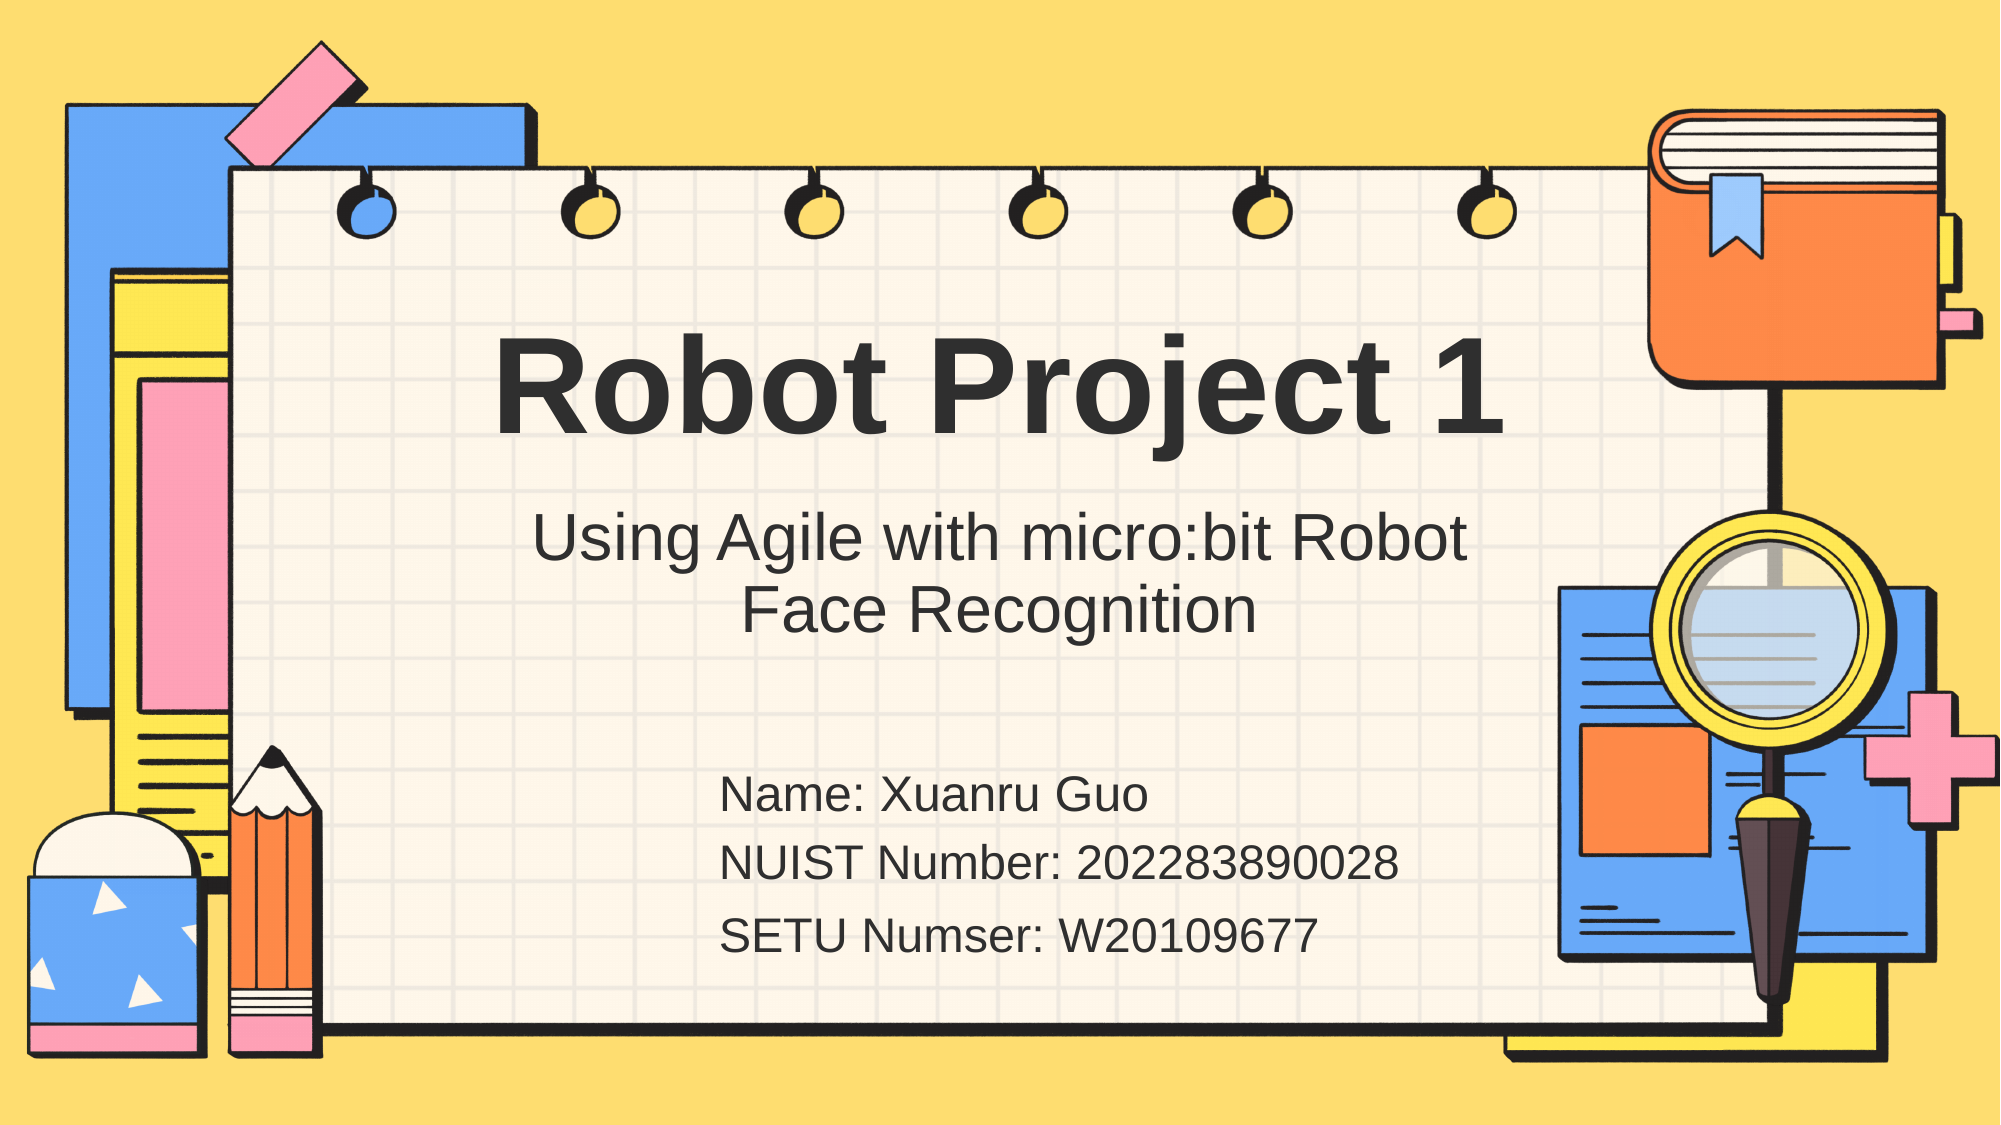

# Robot Project 1
Using Agile with micro:bit Robot
Face Recognition
Name: Xuanru Guo
NUIST Number: 202283890028
SETU Numser: W20109677